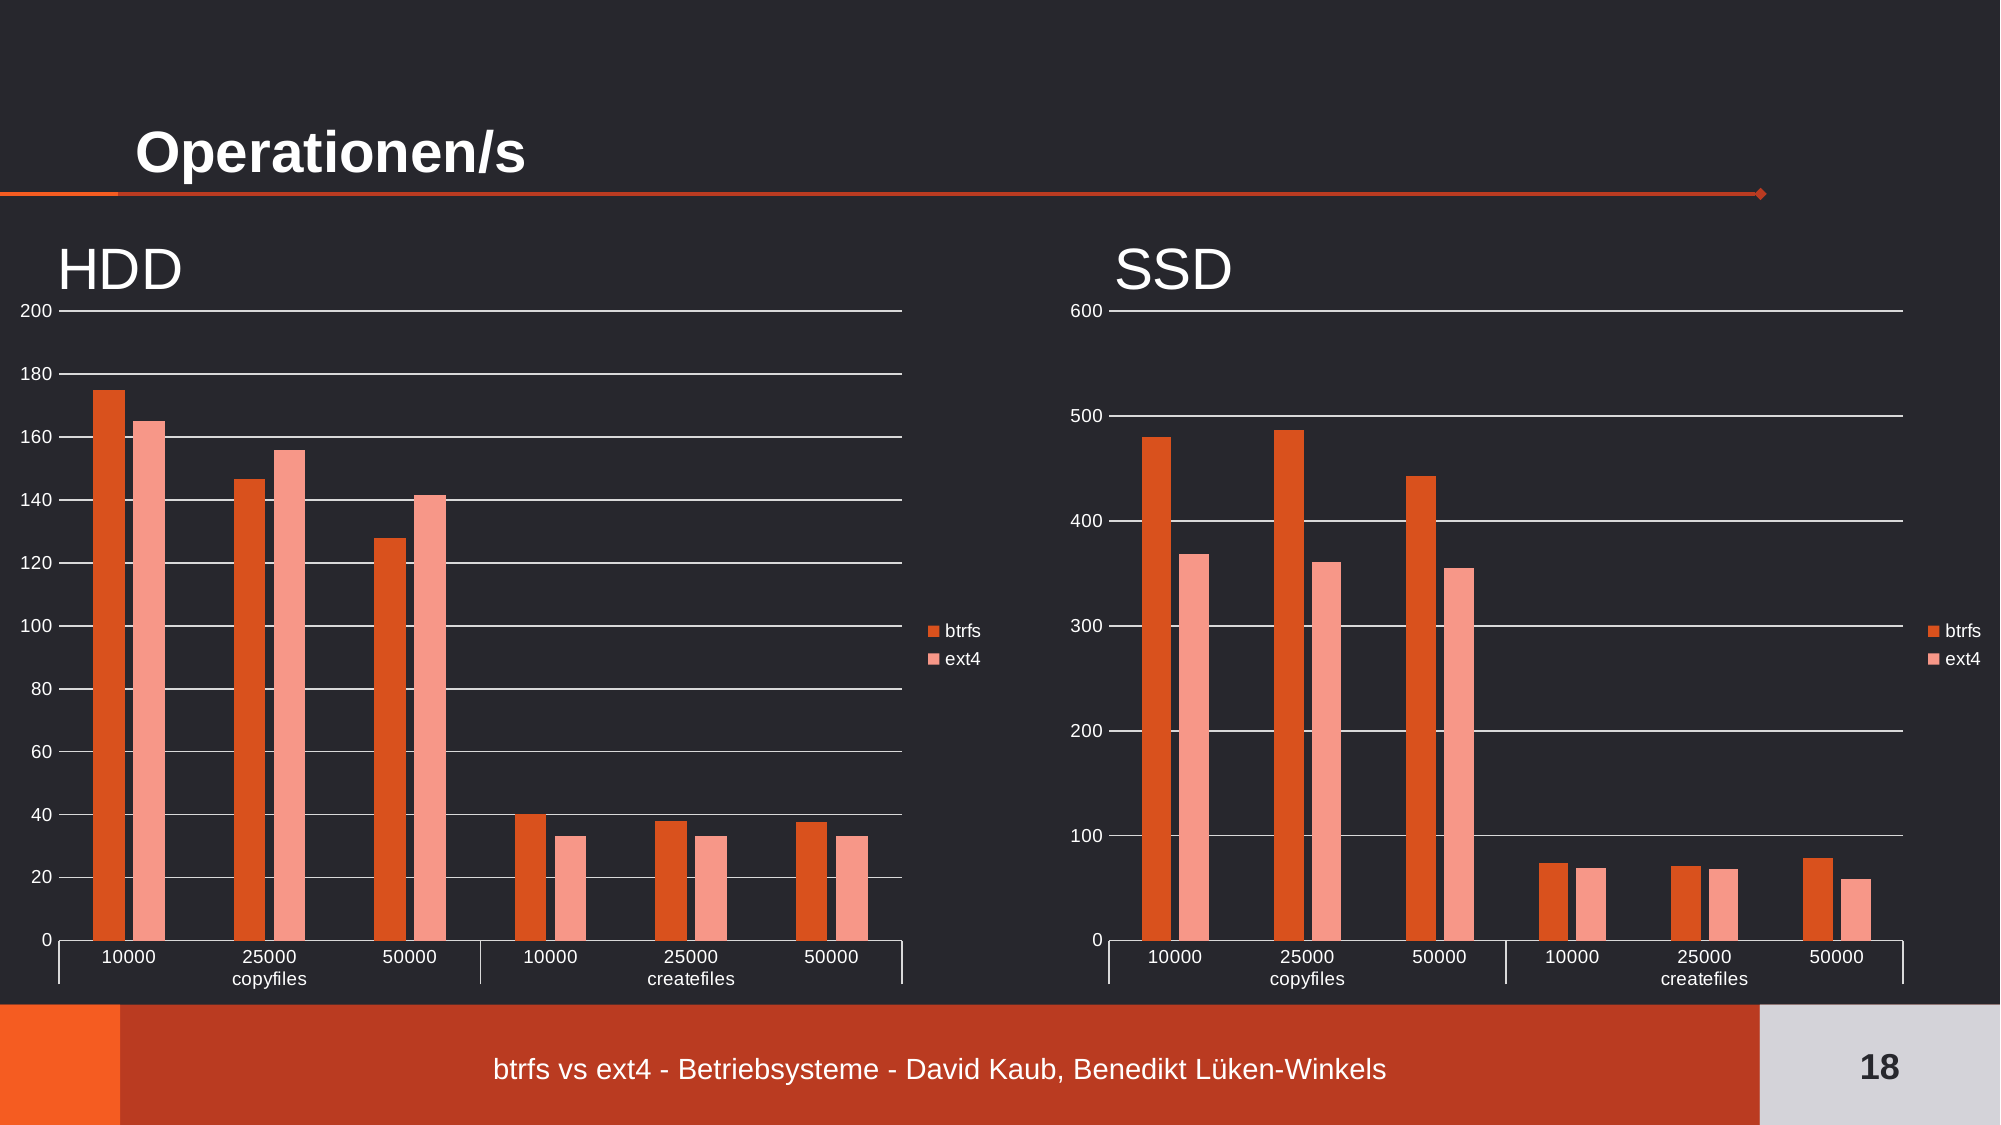

# Operationen/s
SSD
HDD

### Chart

| Category | btrfs | ext4 |
|---|---|---|
| 10000 | 174.86639999999997 | 165.0884 |
| 25000 | 146.5498 | 155.9054 |
| 50000 | 127.9656 | 141.513 |
| 10000 | 40.1432 | 33.1138 |
| 25000 | 38.0338 | 33.3334 |
| 50000 | 37.75359999999999 | 33.2436 |

### Chart

| Category | btrfs | ext4 |
|---|---|---|
| 10000 | 479.7524 | 368.84180000000003 |
| 25000 | 486.5634 | 361.11679999999996 |
| 50000 | 442.5116 | 355.323 |
| 10000 | 73.6806 | 68.76079999999999 |
| 25000 | 71.101 | 67.89099999999999 |
| 50000 | 78.3198 | 58.92139999999999 |
18
btrfs vs ext4 - Betriebsysteme - David Kaub, Benedikt Lüken-Winkels